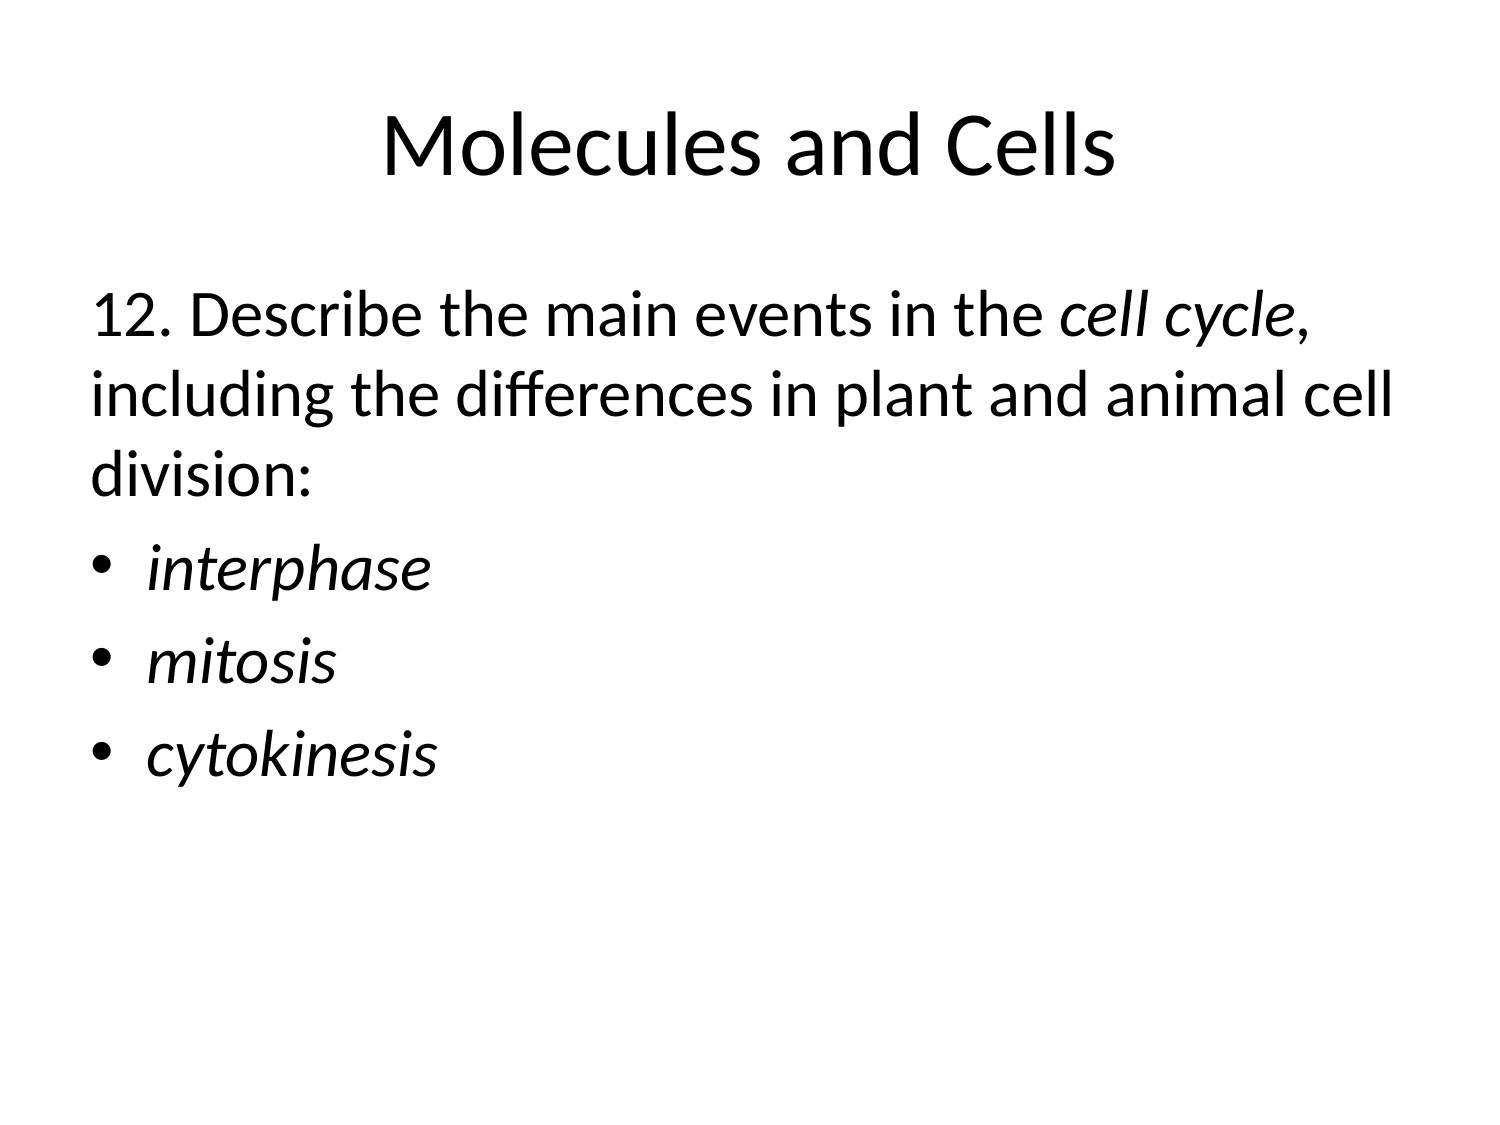

# Molecules and Cells
12. Describe the main events in the cell cycle, including the differences in plant and animal cell division:
interphase
mitosis
cytokinesis